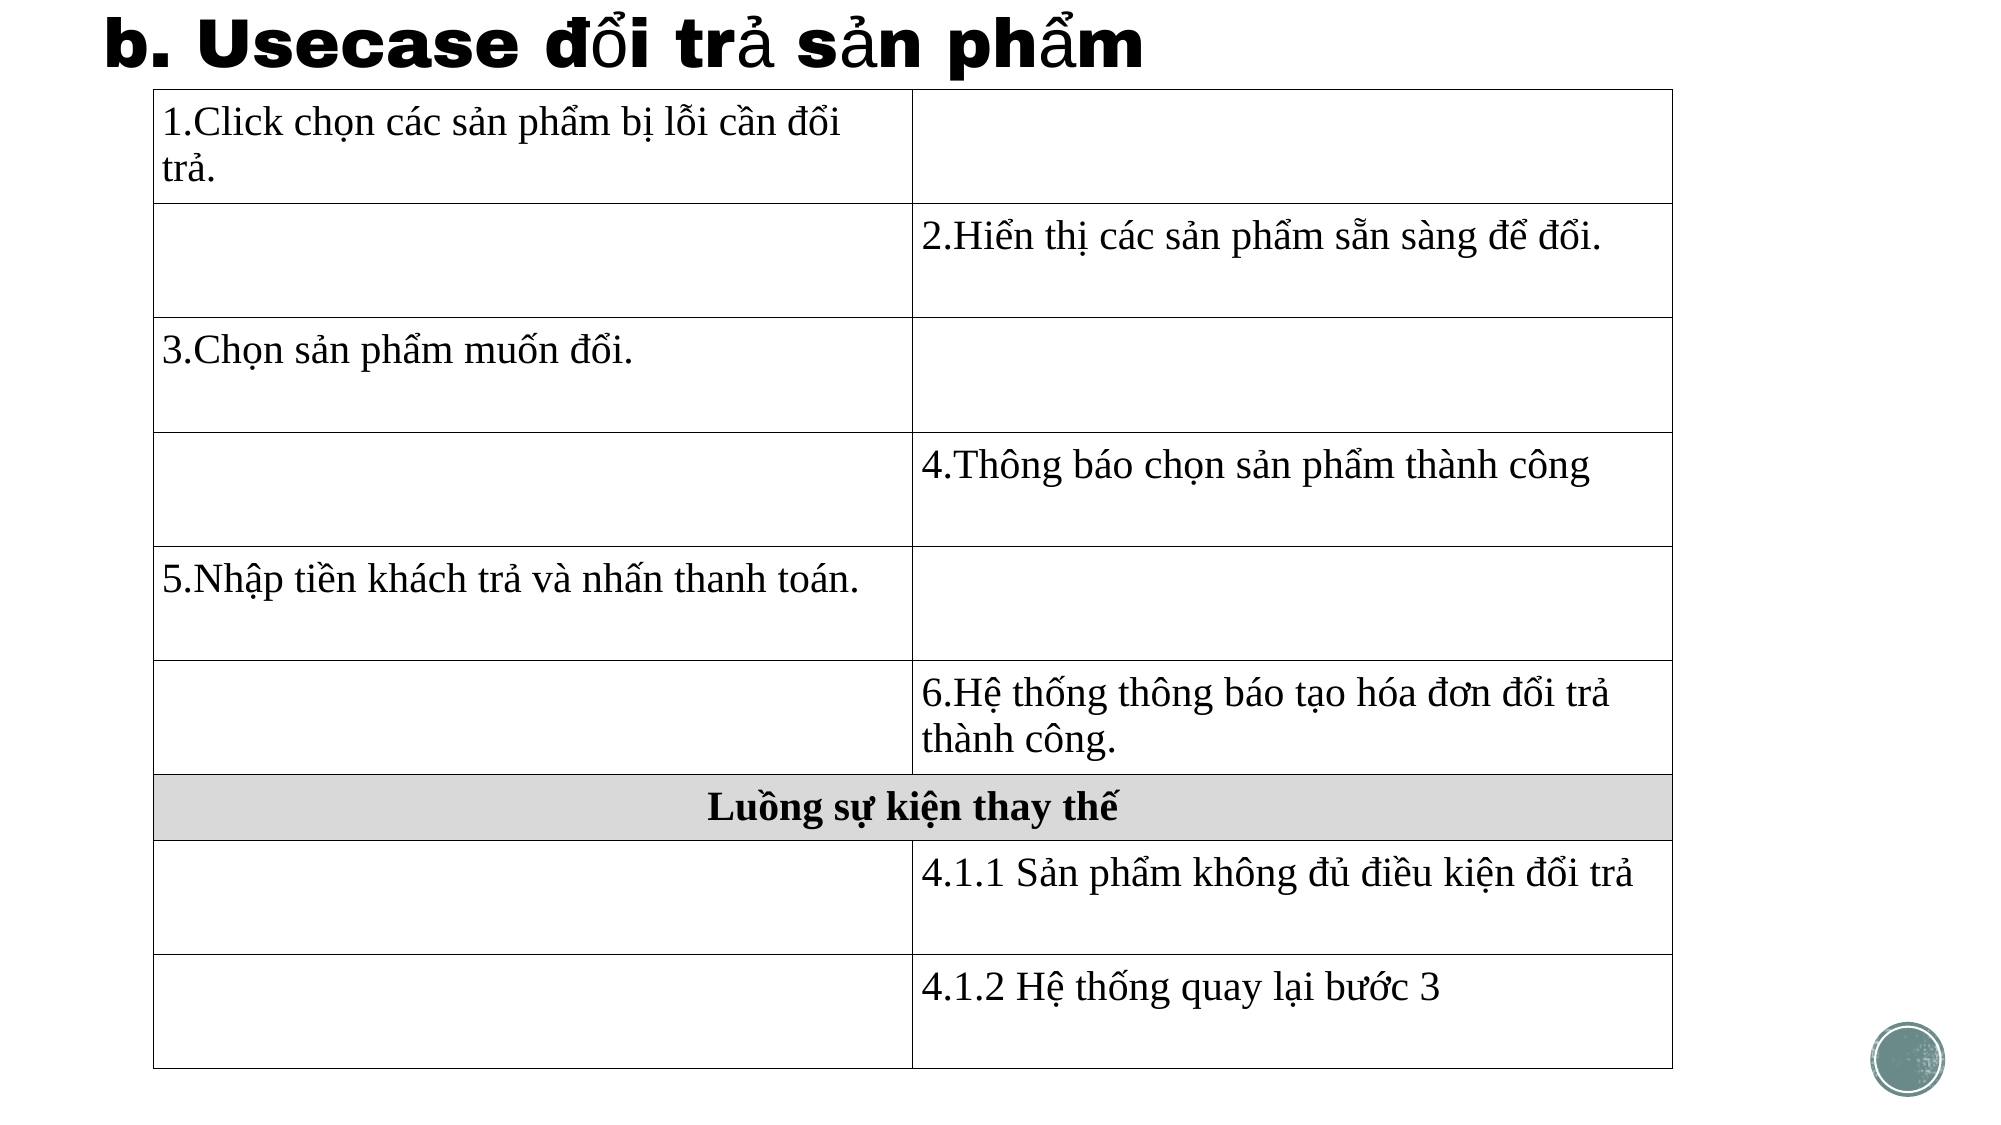

# b. Usecase đổi trả sản phẩm
| Click chọn các sản phẩm bị lỗi cần đổi trả. |  |
| --- | --- |
|  | Hiển thị các sản phẩm sẵn sàng để đổi. |
| Chọn sản phẩm muốn đổi. |  |
|  | Thông báo chọn sản phẩm thành công |
| Nhập tiền khách trả và nhấn thanh toán. |  |
|  | Hệ thống thông báo tạo hóa đơn đổi trả thành công. |
| Luồng sự kiện thay thế |  |
|  | 4.1.1 Sản phẩm không đủ điều kiện đổi trả |
|  | 4.1.2 Hệ thống quay lại bước 3 |